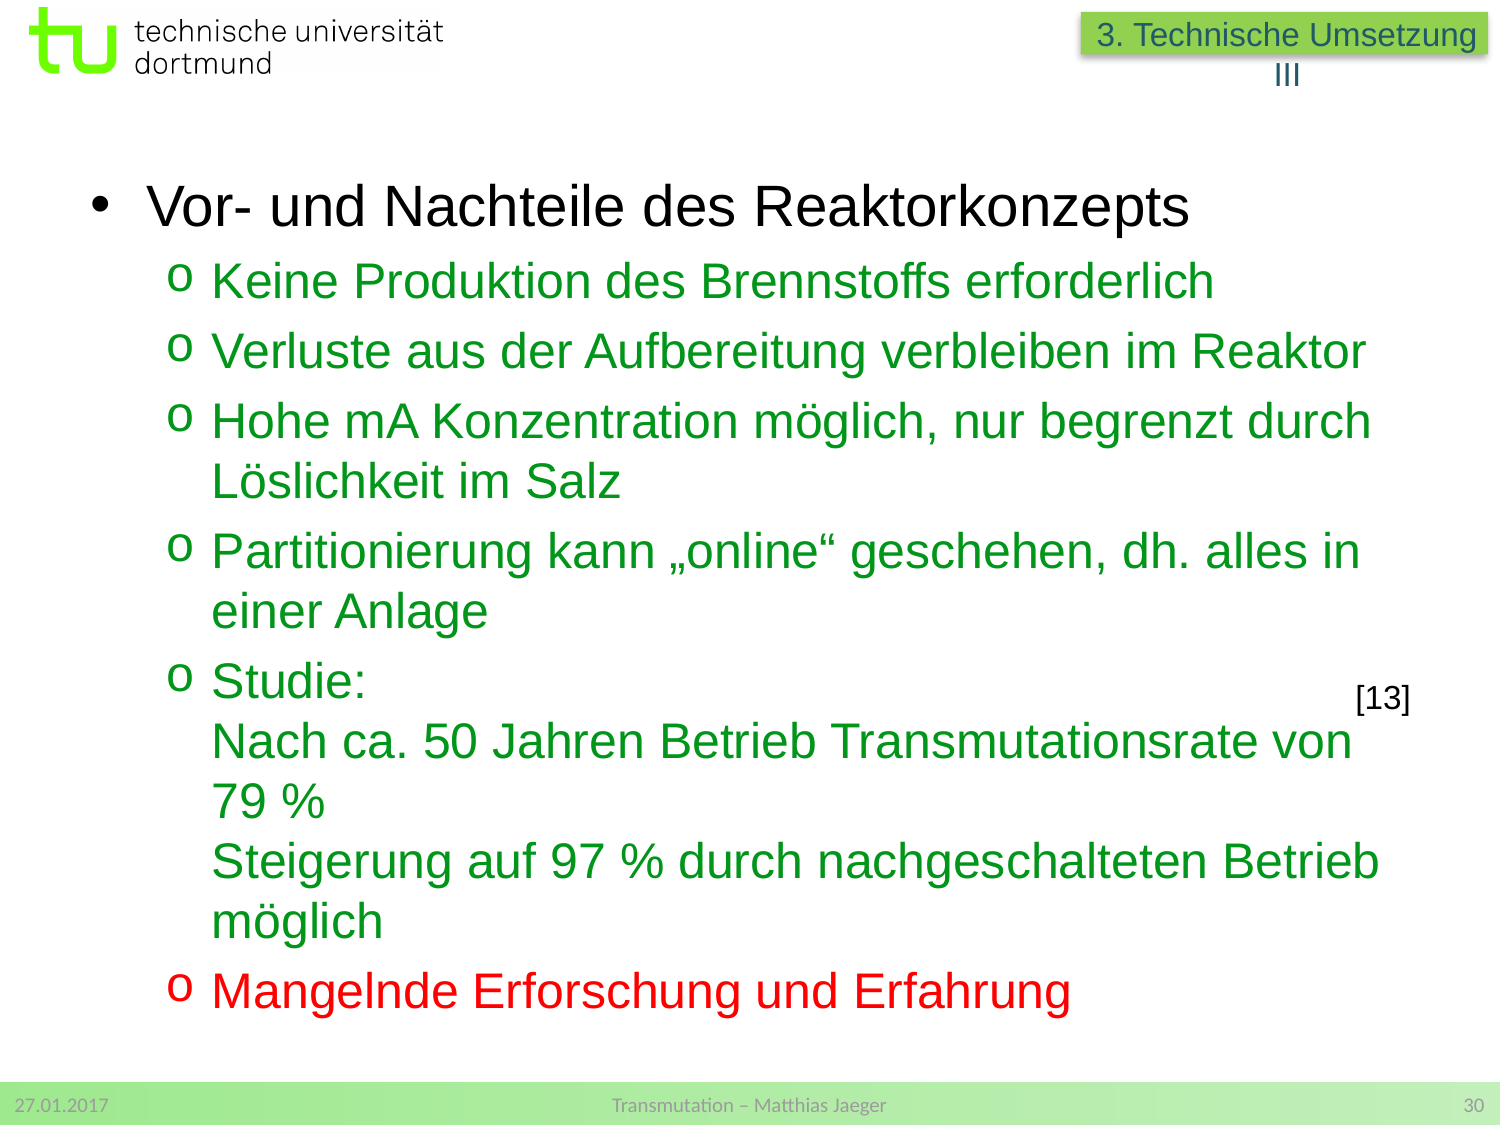

3. Technische Umsetzung III

Vor- und Nachteile des Reaktorkonzepts
Keine Produktion des Brennstoffs erforderlich
Verluste aus der Aufbereitung verbleiben im Reaktor
Hohe mA Konzentration möglich, nur begrenzt durch Löslichkeit im Salz
Partitionierung kann „online“ geschehen, dh. alles in einer Anlage
Studie:
Nach ca. 50 Jahren Betrieb Transmutationsrate von 79 %
Steigerung auf 97 % durch nachgeschalteten Betrieb möglich
Mangelnde Erforschung und Erfahrung

[13]

27.01.2017
Transmutation – Matthias Jaeger
30